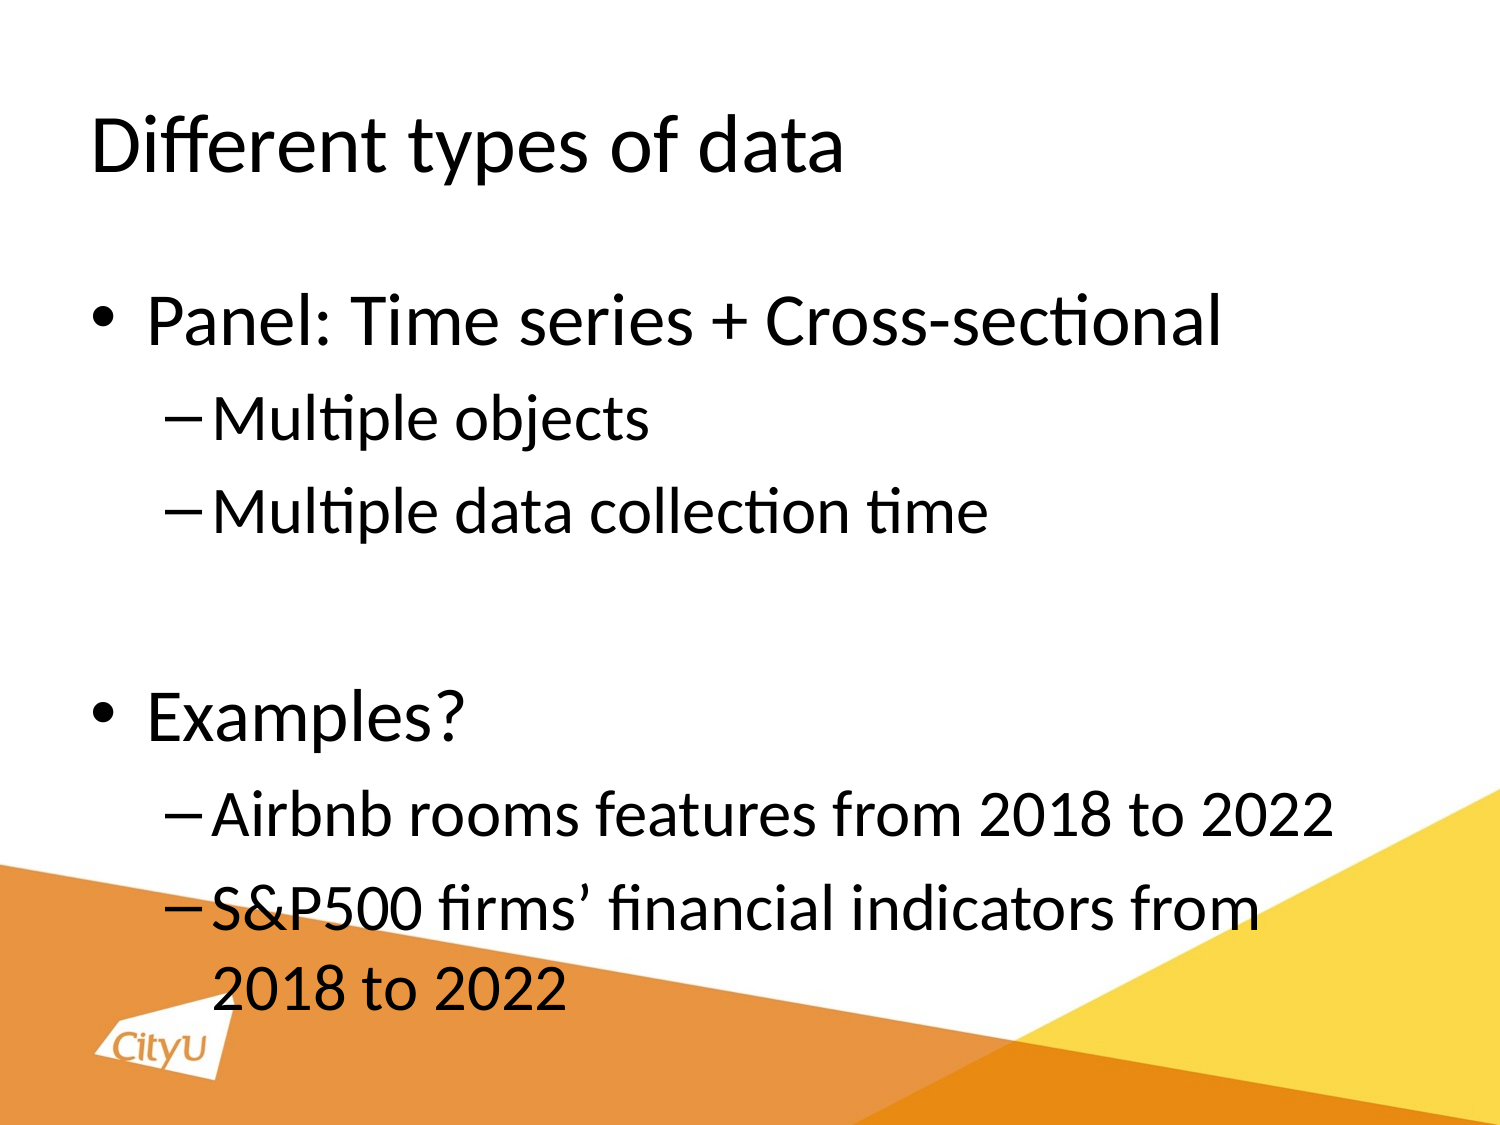

# Different types of data
Panel: Time series + Cross-sectional
Multiple objects
Multiple data collection time

Examples?
Airbnb rooms features from 2018 to 2022
S&P500 firms’ financial indicators from 2018 to 2022